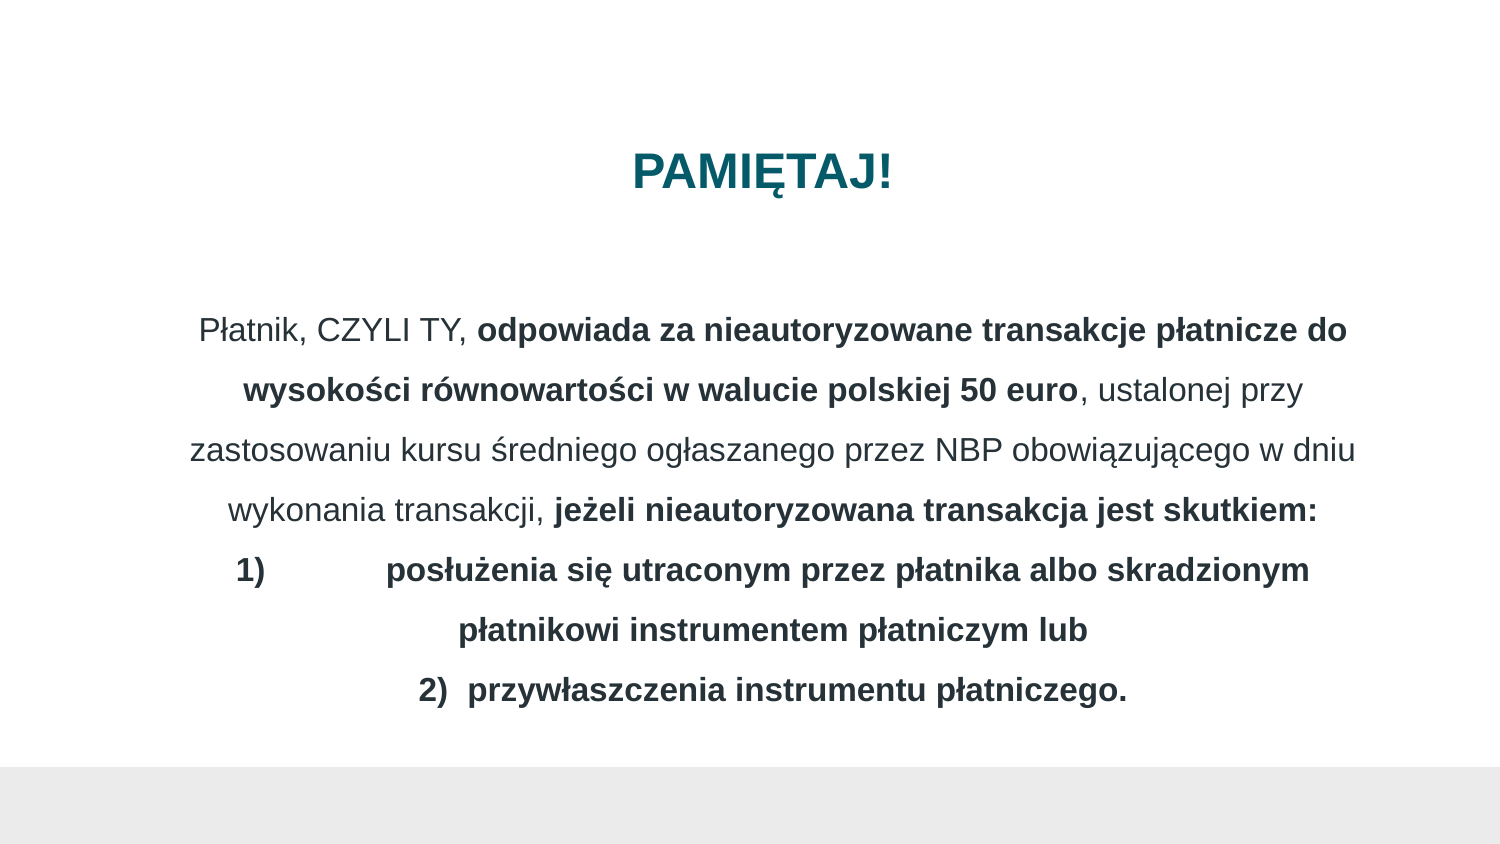

# PAMIĘTAJ!
Płatnik, CZYLI TY, odpowiada za nieautoryzowane transakcje płatnicze do wysokości równowartości w walucie polskiej 50 euro, ustalonej przy zastosowaniu kursu średniego ogłaszanego przez NBP obowiązującego w dniu wykonania transakcji, jeżeli nieautoryzowana transakcja jest skutkiem:
1)	posłużenia się utraconym przez płatnika albo skradzionym płatnikowi instrumentem płatniczym lub
przywłaszczenia instrumentu płatniczego.